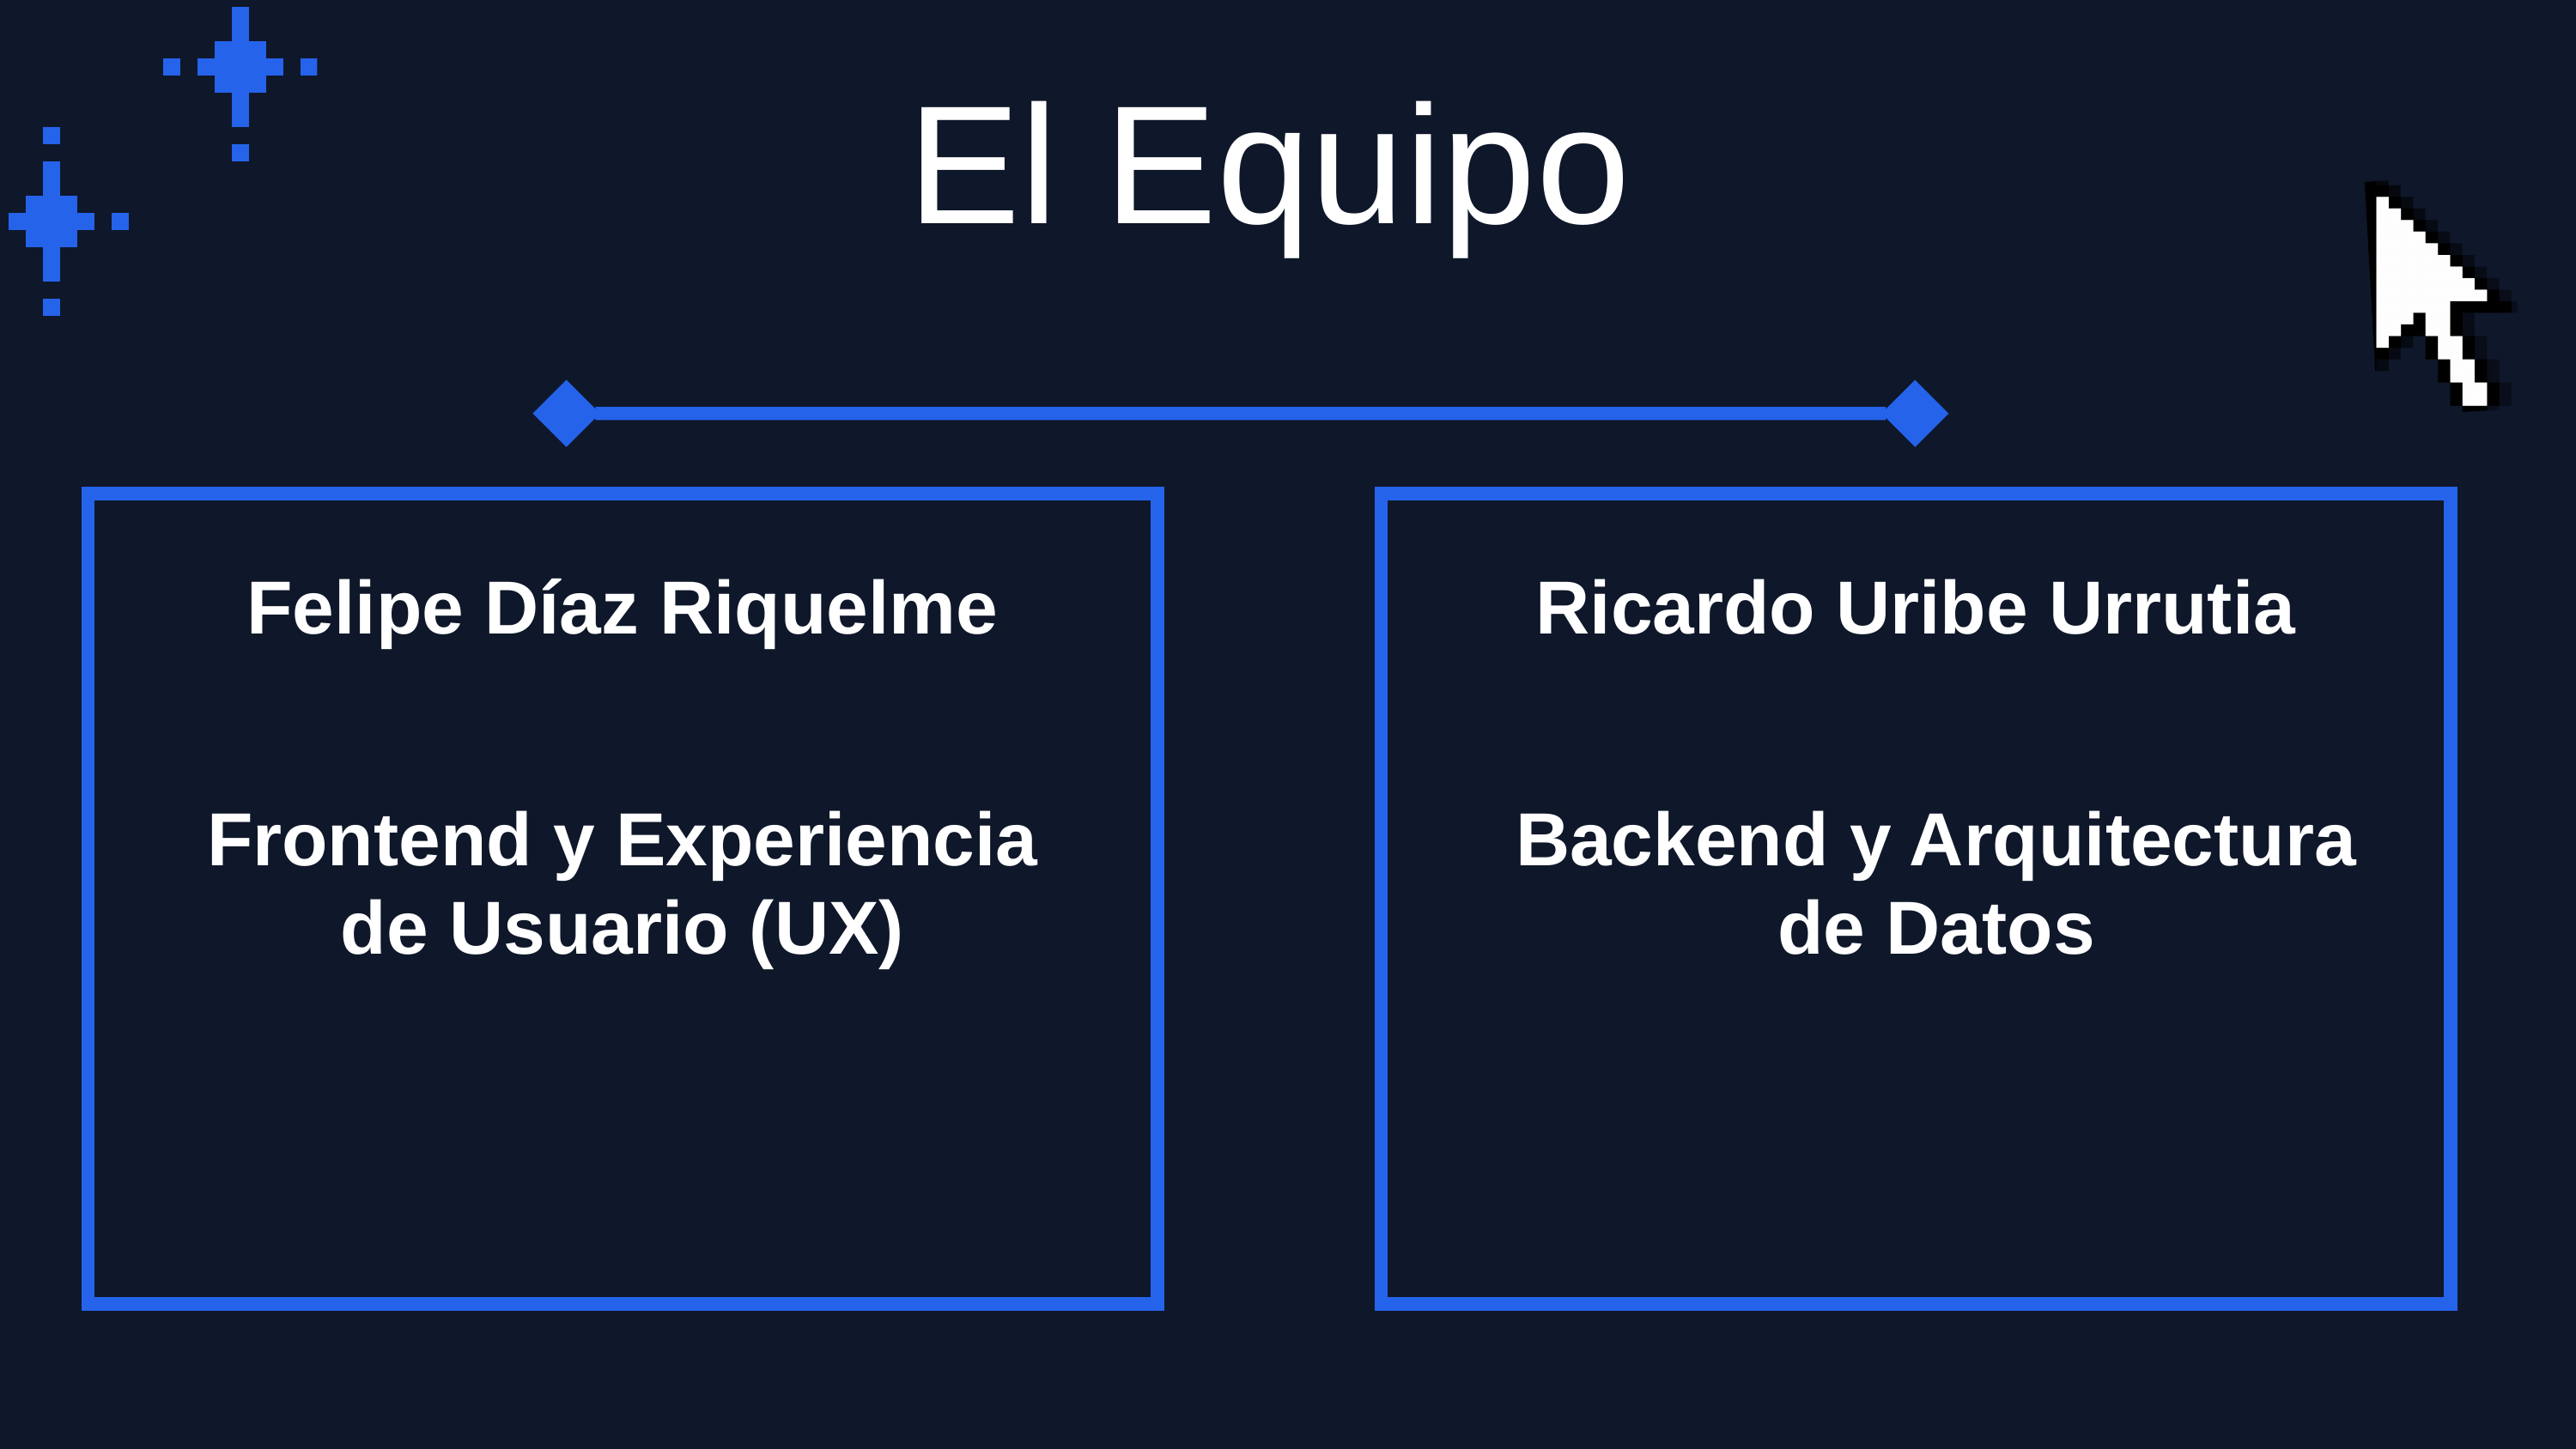

El Equipo

Felipe Díaz Riquelme
Ricardo Uribe Urrutia
Frontend y Experiencia de Usuario (UX)
Backend y Arquitectura de Datos